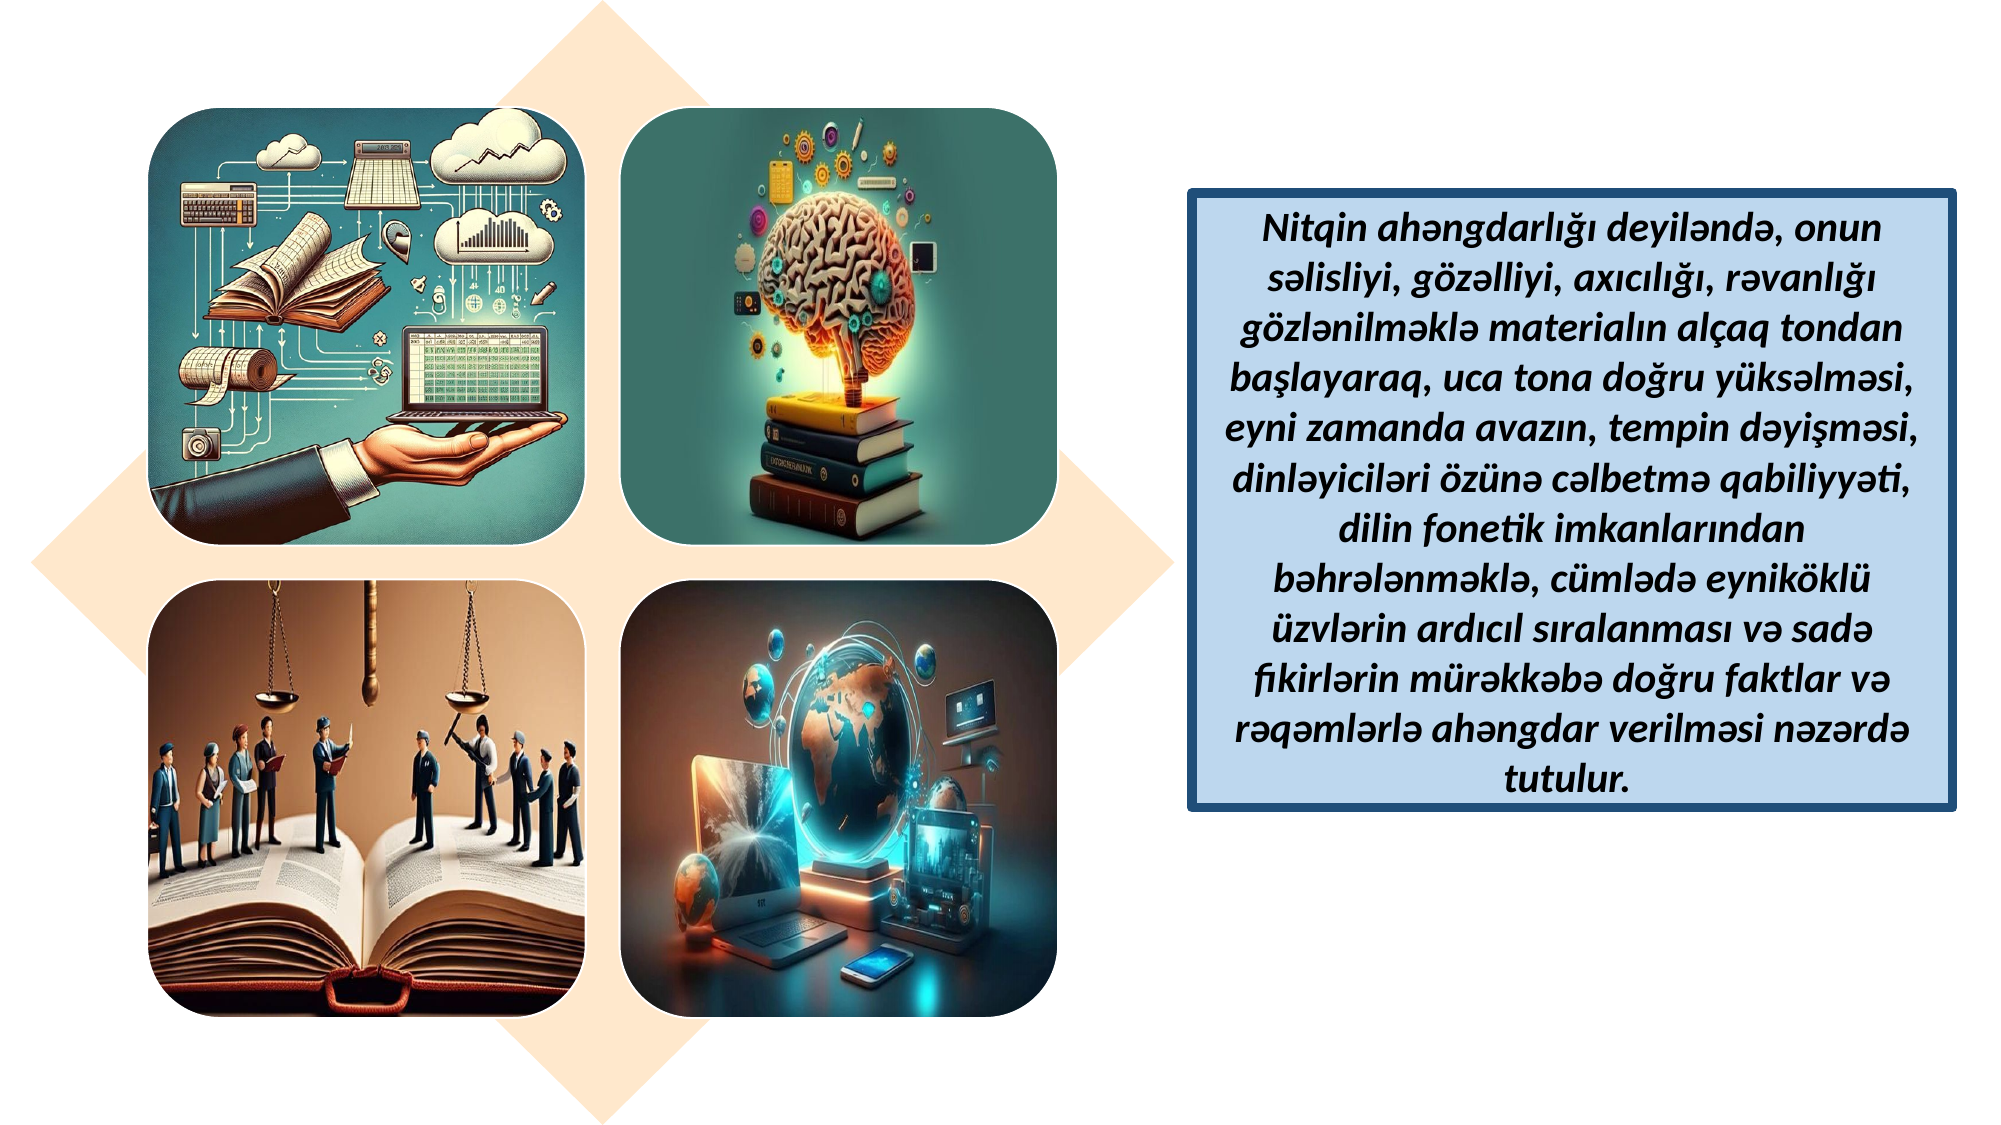

Nitqin ahəngdarlığı deyiləndə, onun səlisliyi, gözəlliyi, axıcılığı, rəvanlığı gözlənilməklə materialın alçaq tondan başlayaraq, uca tona doğru yüksəlməsi, eyni zamanda avazın, tempin dəyişməsi, dinləyiciləri özünə cəlbetmə qabiliyyəti, dilin fonetik imkanlarından bəhrələnməklə, cümlədə eyniköklü üzvlərin ardıcıl sıralanması və sadə fikirlərin mürəkkəbə doğru faktlar və rəqəmlərlə ahəngdar verilməsi nəzərdə tutulur.